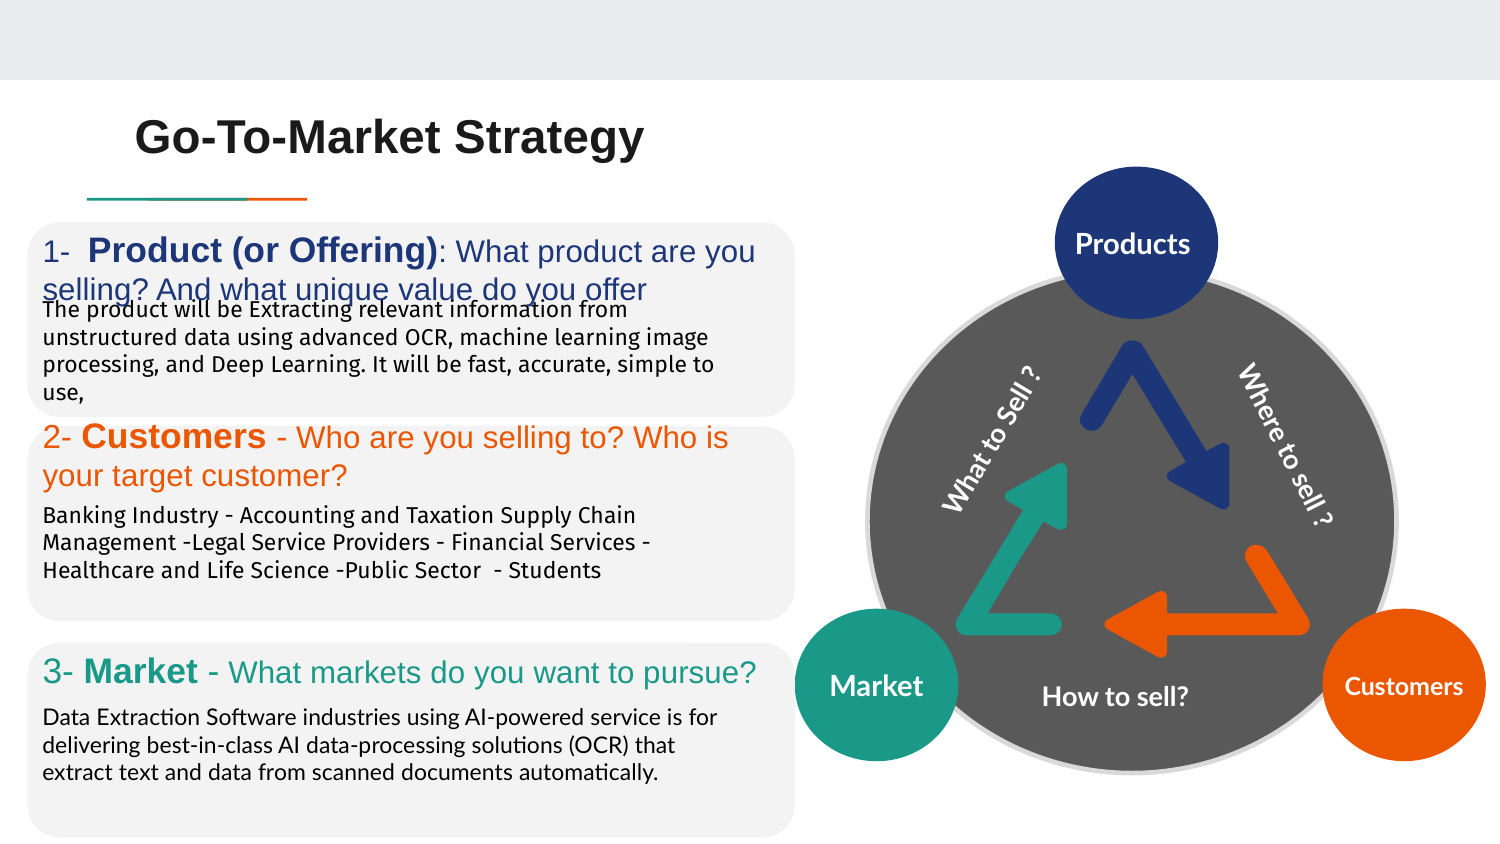

# Go-To-Market Strategy

Products

Customers
Market

1-  Product (or Offering): What product are you selling? And what unique value do you offer
The product will be Extracting relevant information from unstructured data using advanced OCR, machine learning image processing, and Deep Learning. It will be fast, accurate, simple to use,
What to Sell ?
Where to sell ?

2- Customers - Who are you selling to? Who is your target customer?
Banking Industry - Accounting and Taxation Supply Chain Management -Legal Service Providers - Financial Services -Healthcare and Life Science -Public Sector  - Students
Marketing Strategy

3- Market - What markets do you want to pursue?
How to sell?
Data Extraction Software industries using AI-powered service is for delivering best-in-class AI data-processing solutions (OCR) that extract text and data from scanned documents automatically.